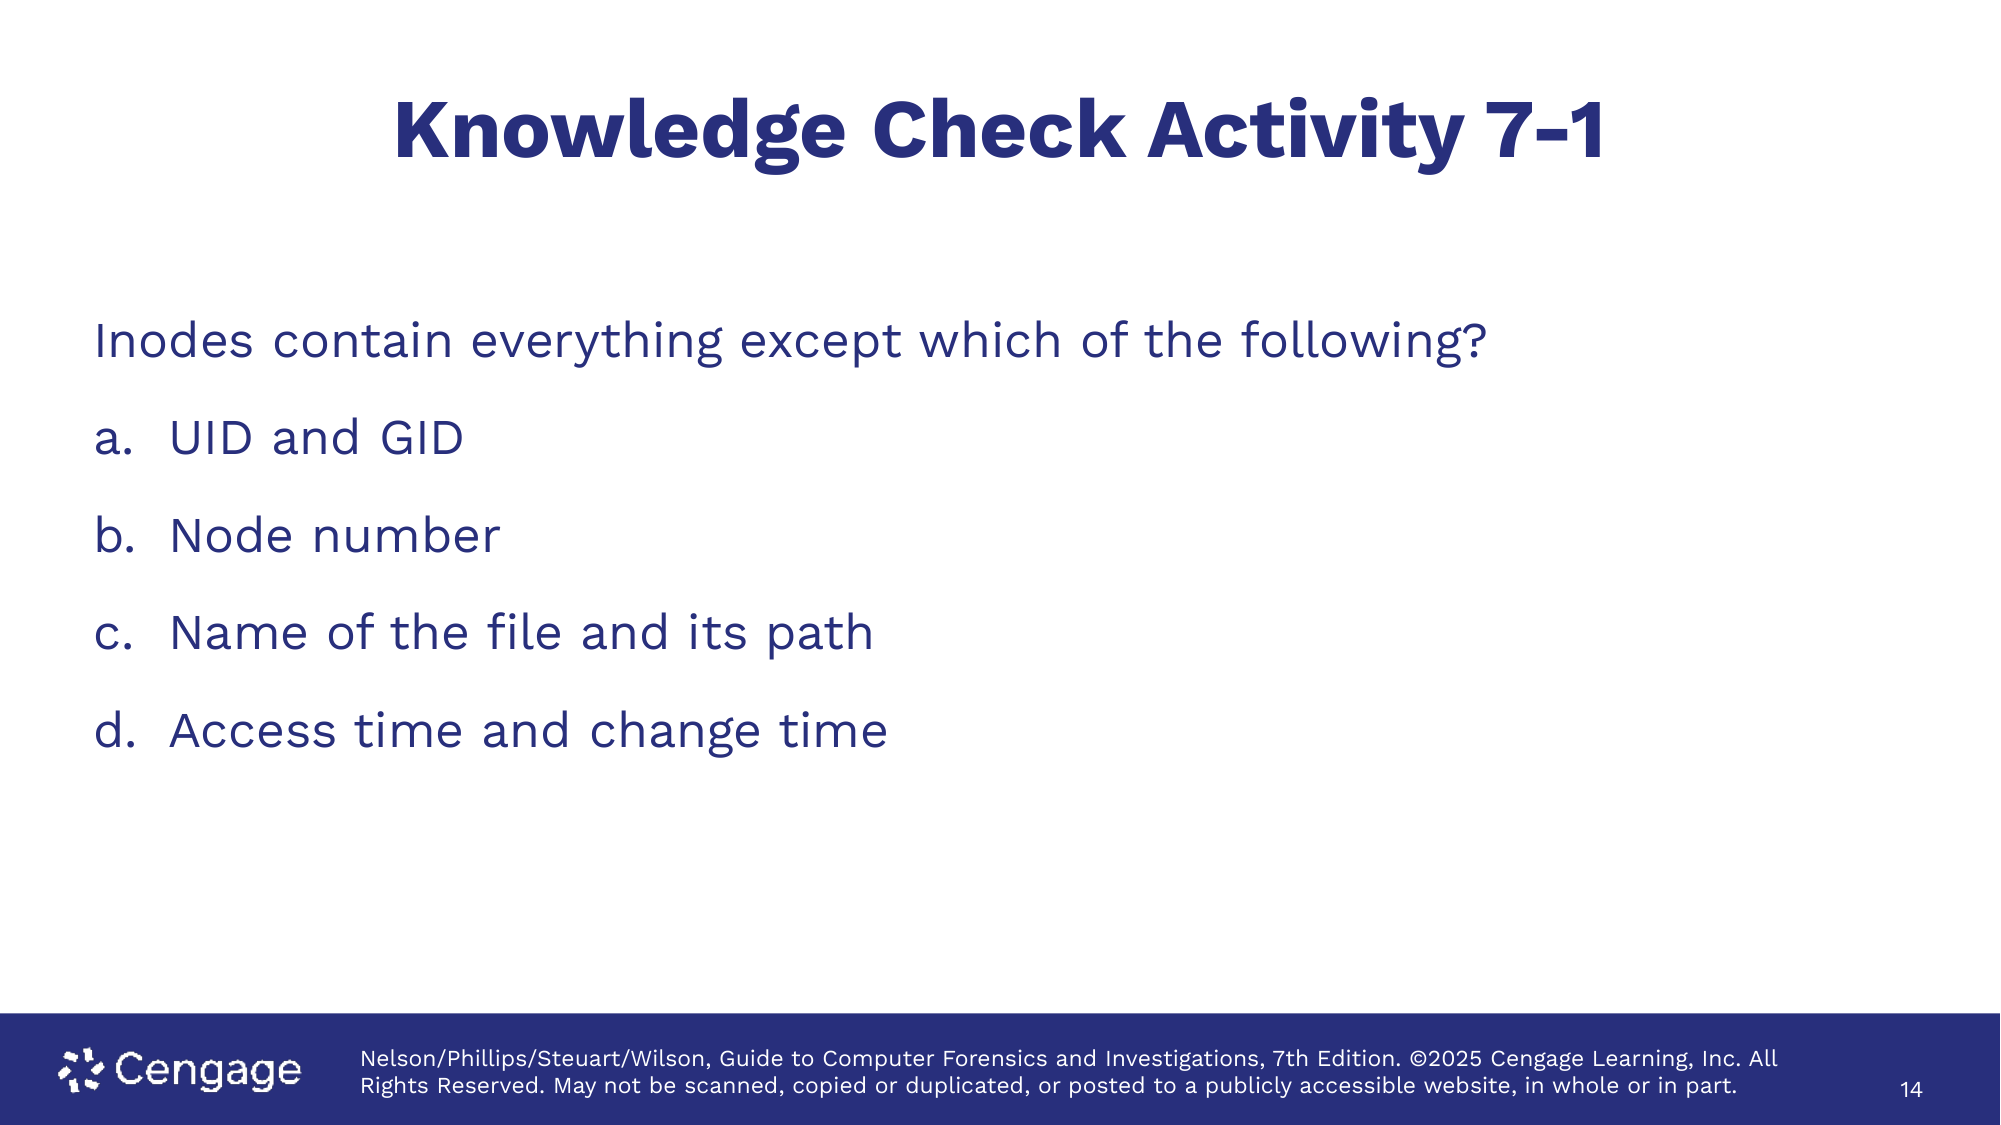

Knowledge Check Activity 7-1
# Inodes contain everything except which of the following?
UID and GID
Node number
Name of the file and its path
Access time and change time